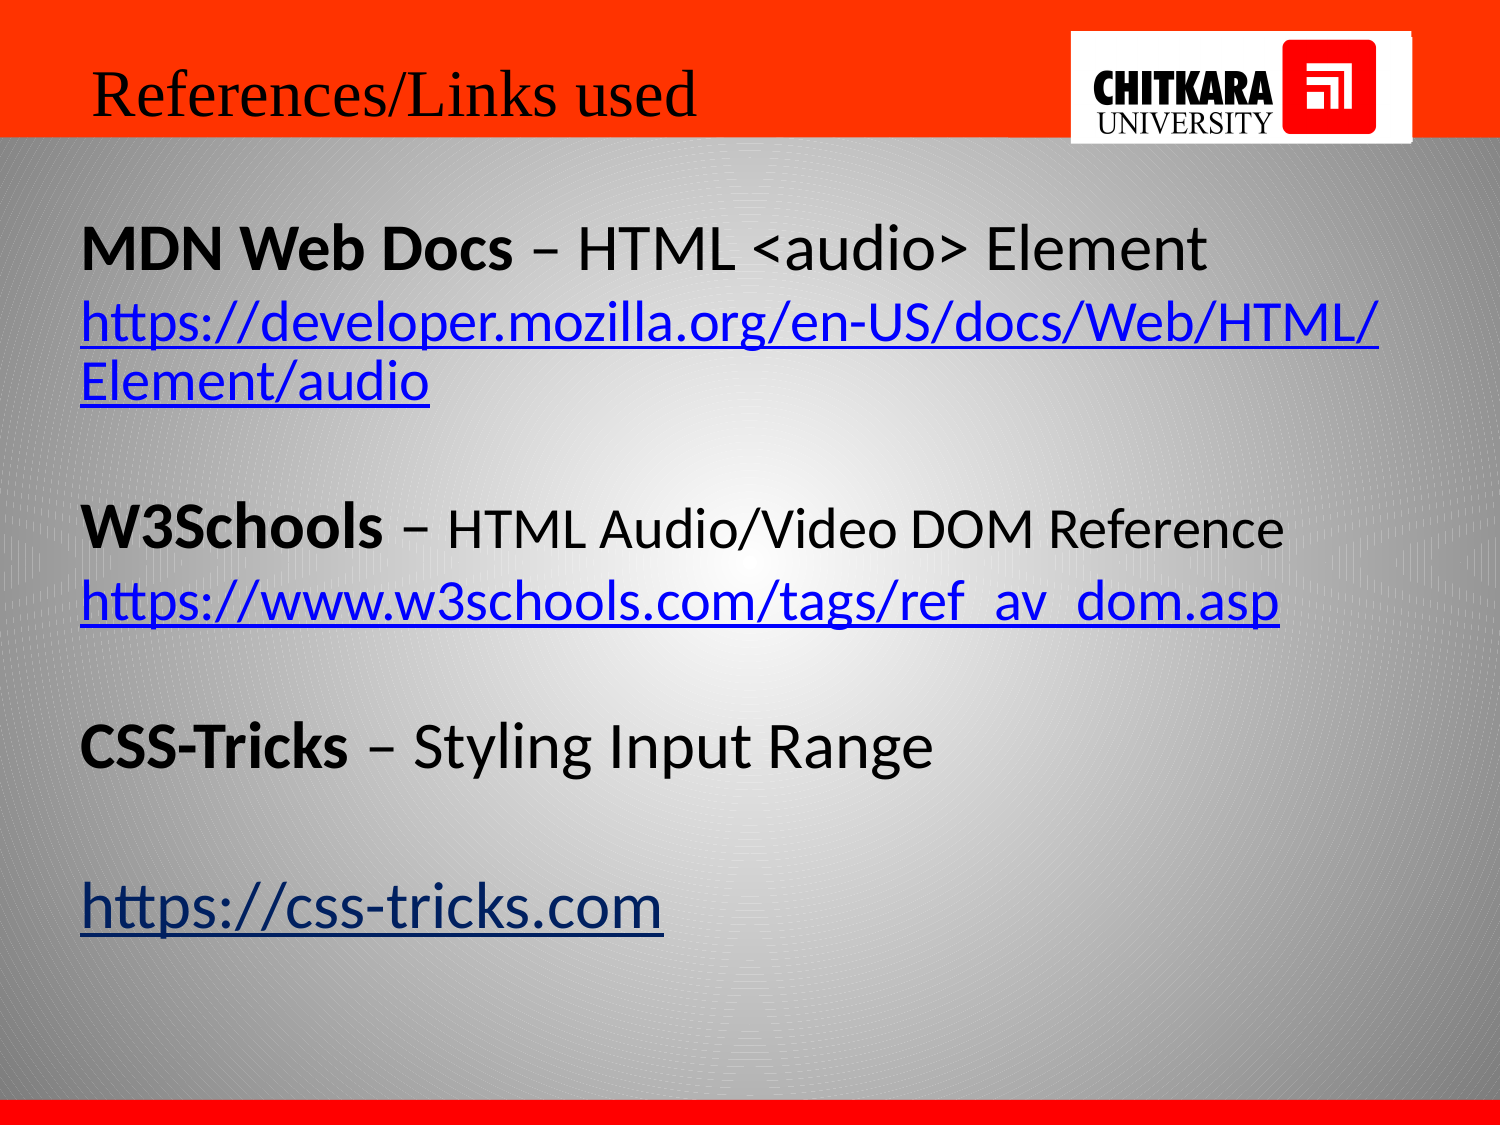

References/Links used
MDN Web Docs – HTML <audio> Element
https://developer.mozilla.org/en-US/docs/Web/HTML/Element/audio
W3Schools – HTML Audio/Video DOM Reference
https://www.w3schools.com/tags/ref_av_dom.asp

CSS-Tricks – Styling Input Range

https://css-tricks.com